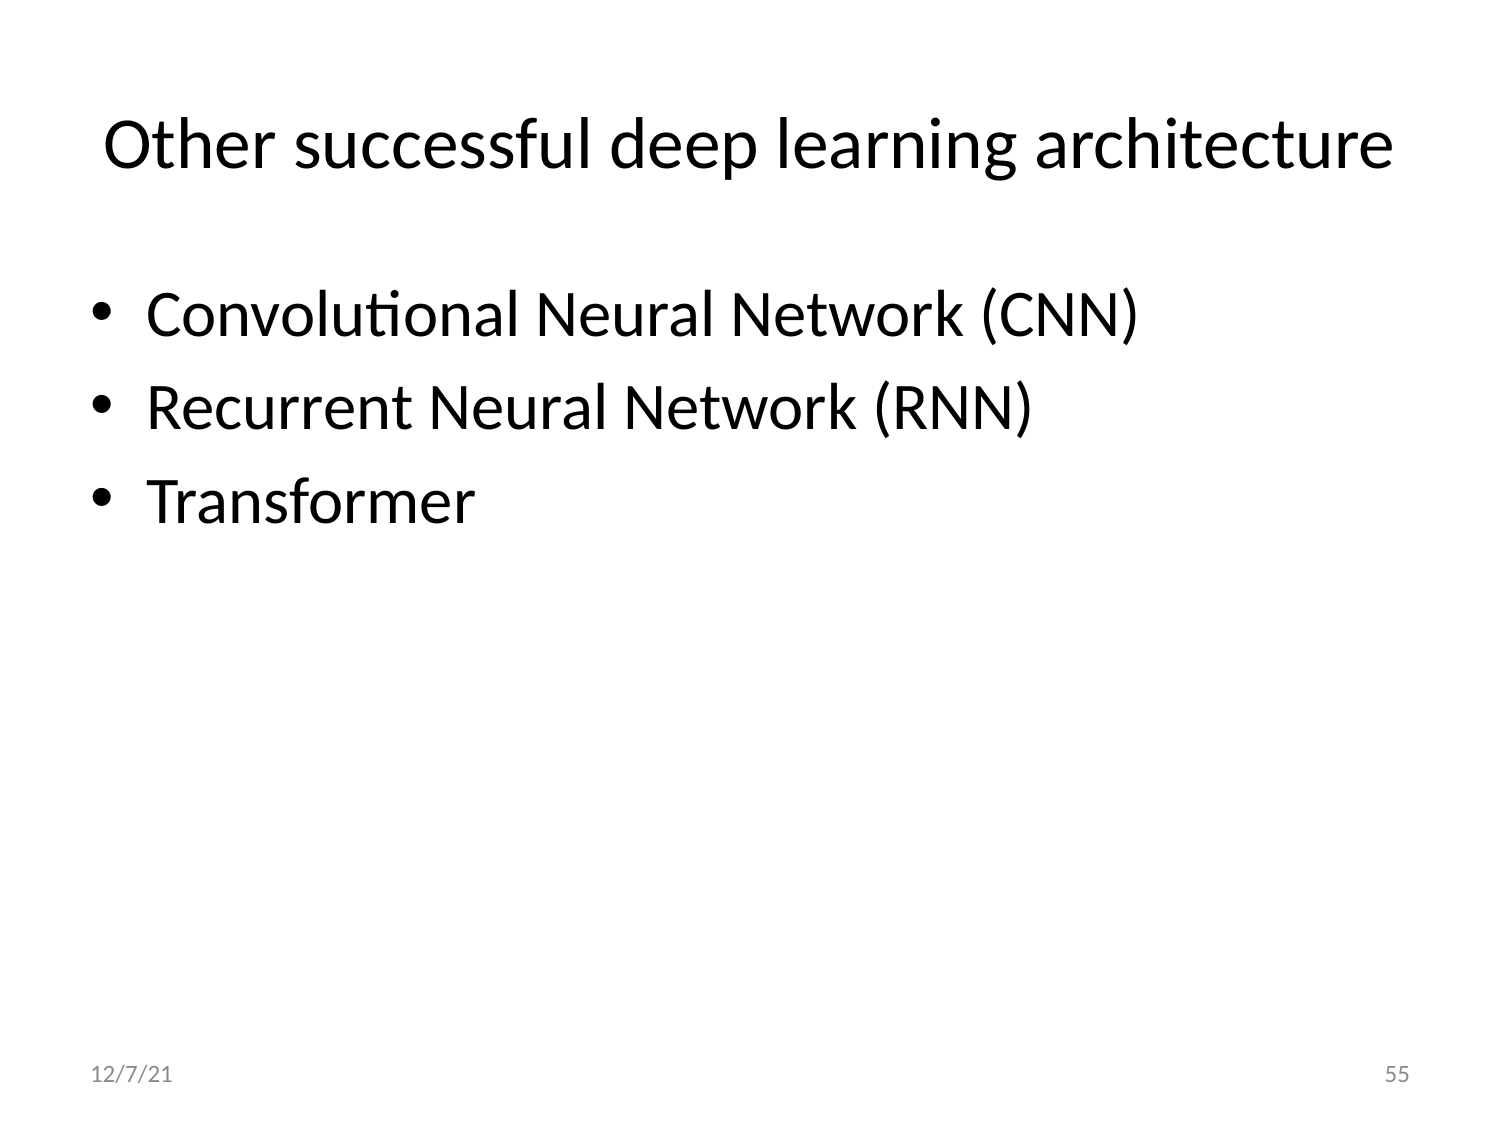

# Other successful deep learning architecture
Convolutional Neural Network (CNN)
Recurrent Neural Network (RNN)
Transformer
12/7/21
55